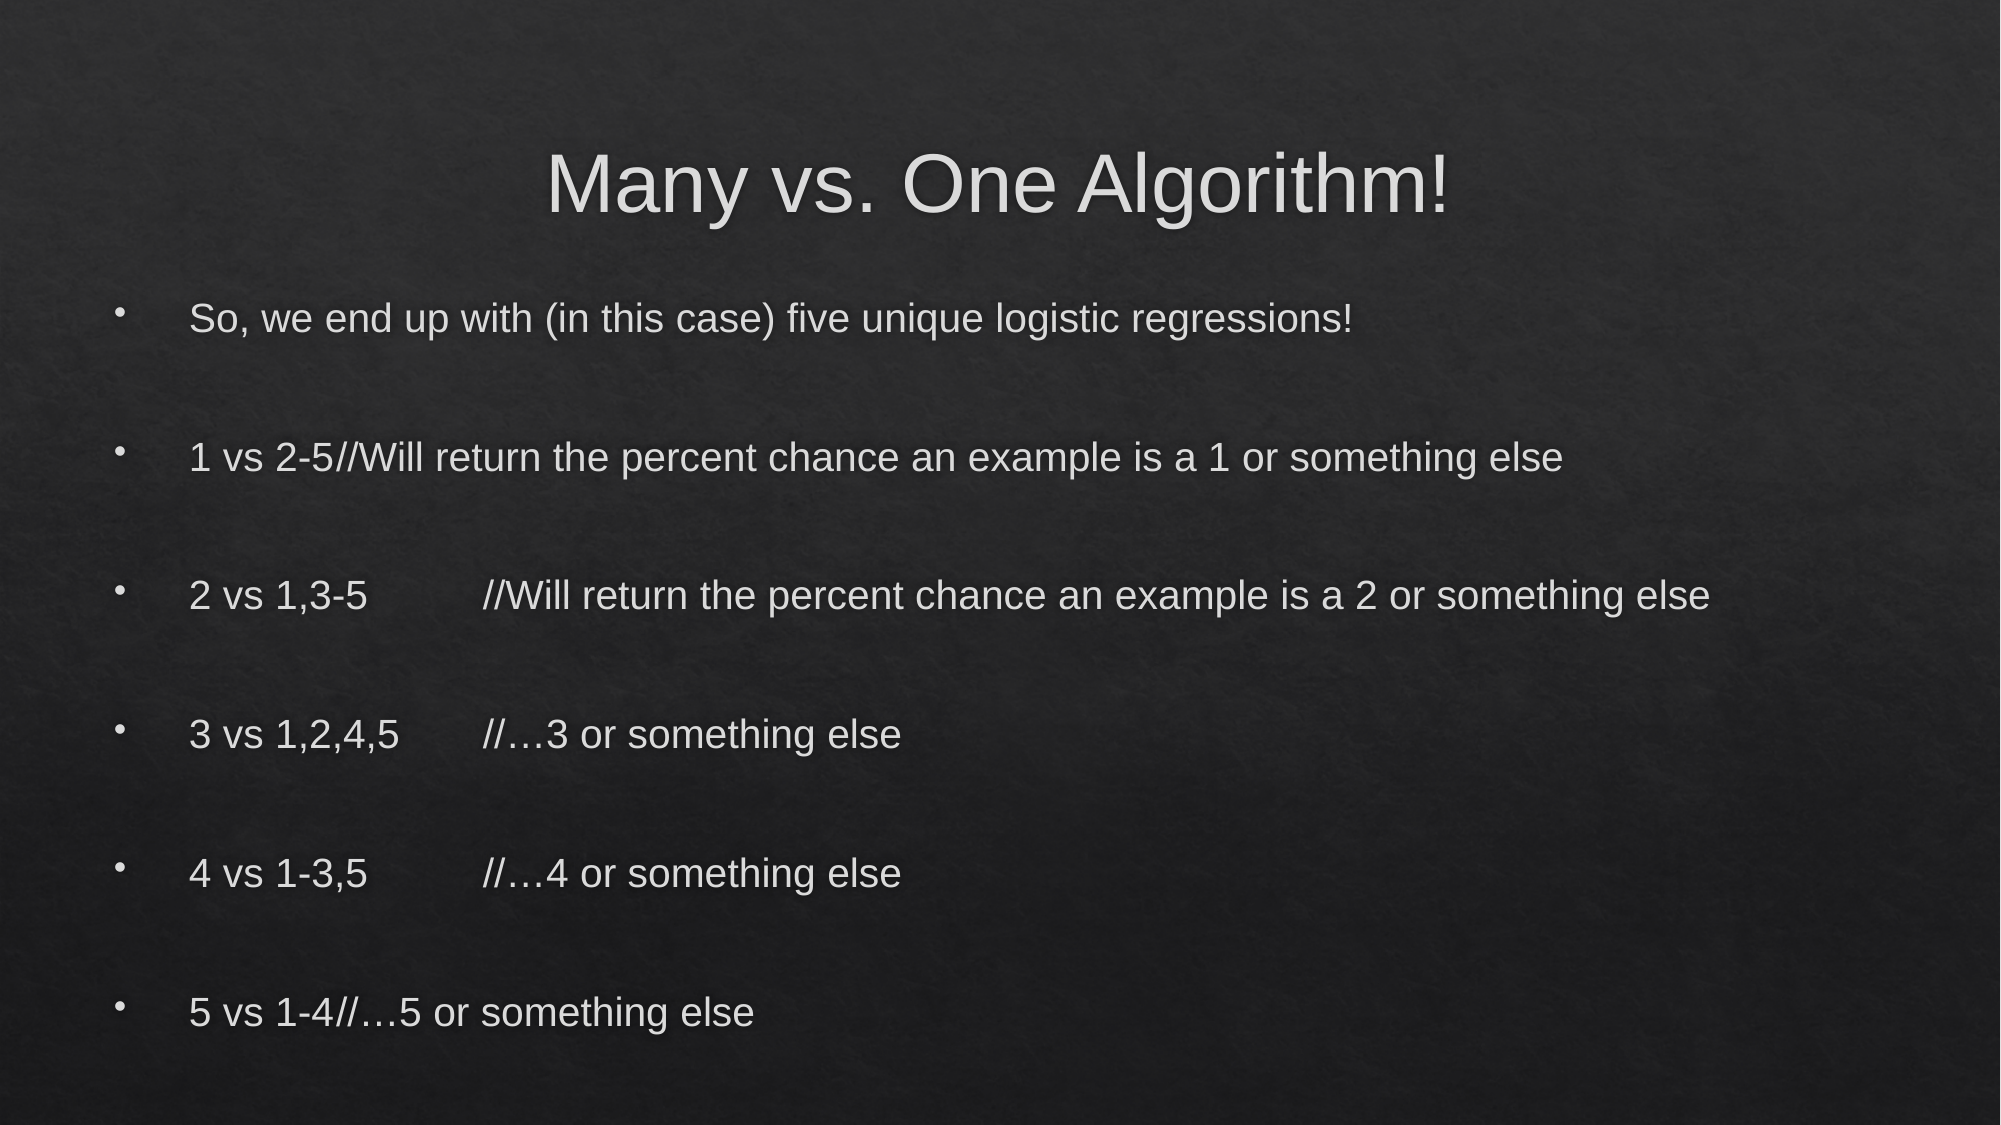

# Many vs. One Algorithm!
So, we end up with (in this case) five unique logistic regressions!

1 vs 2-5			//Will return the percent chance an example is a 1 or something else

2 vs 1,3-5		//Will return the percent chance an example is a 2 or something else

3 vs 1,2,4,5		//…3 or something else

4 vs 1-3,5		//…4 or something else

5 vs 1-4			//…5 or something else